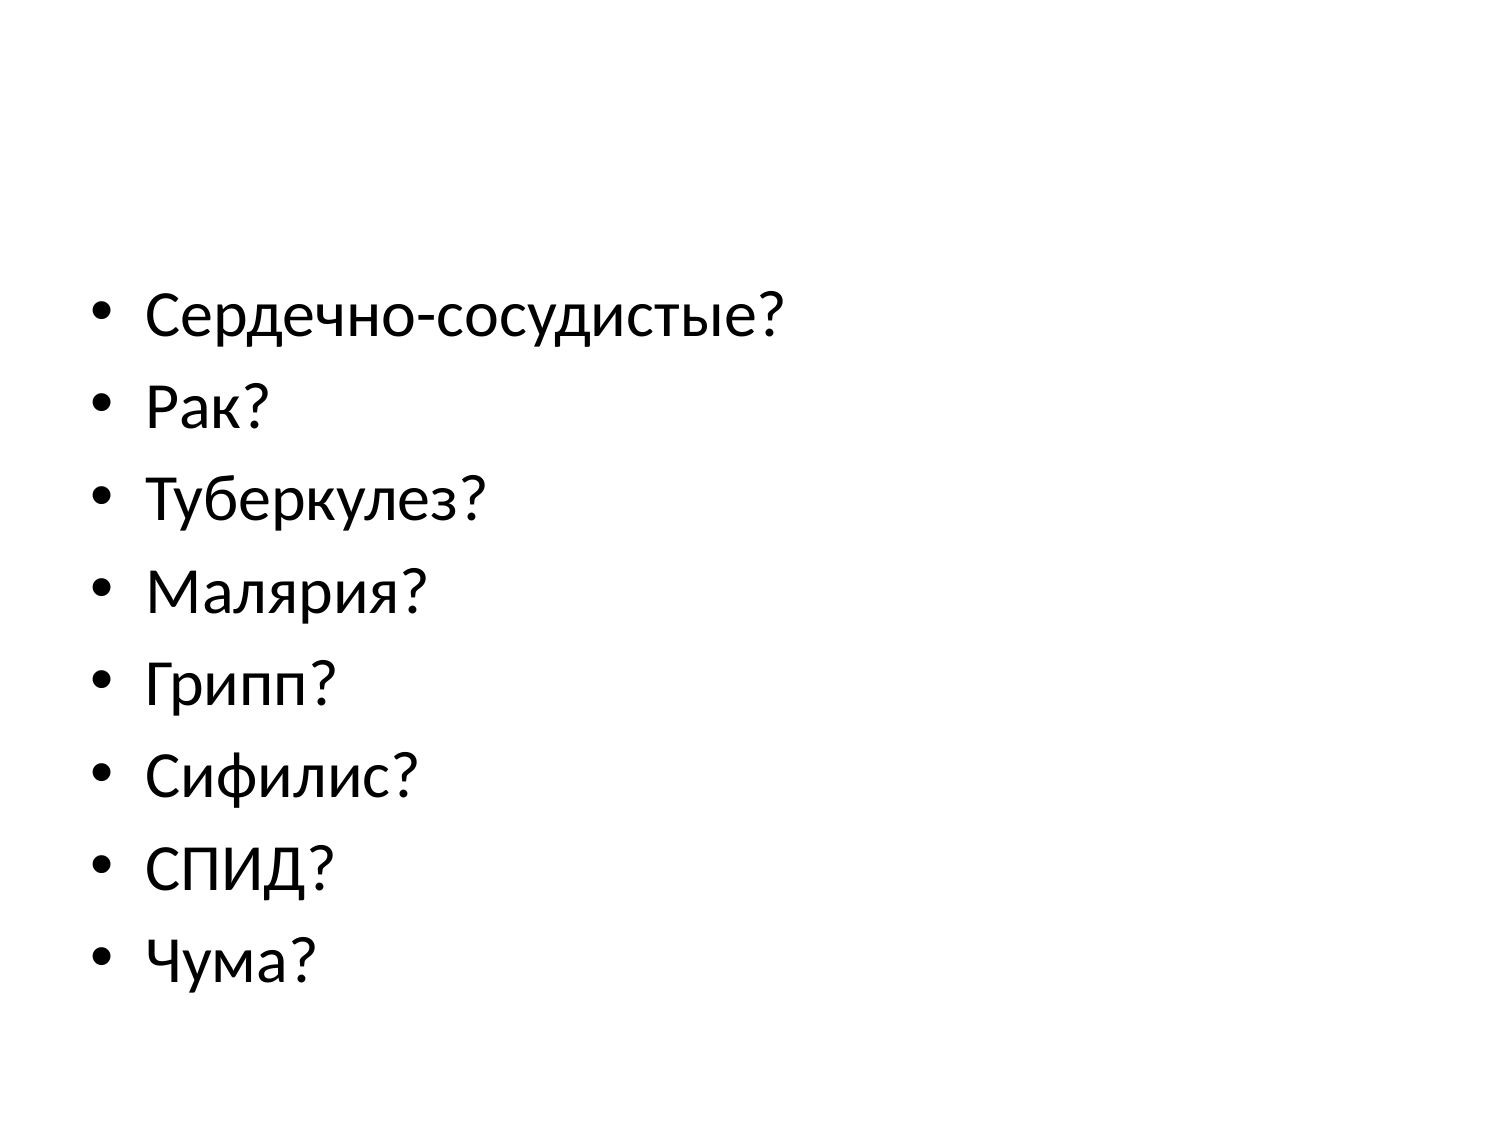

#
Сердечно-сосудистые?
Рак?
Туберкулез?
Малярия?
Грипп?
Сифилис?
СПИД?
Чума?